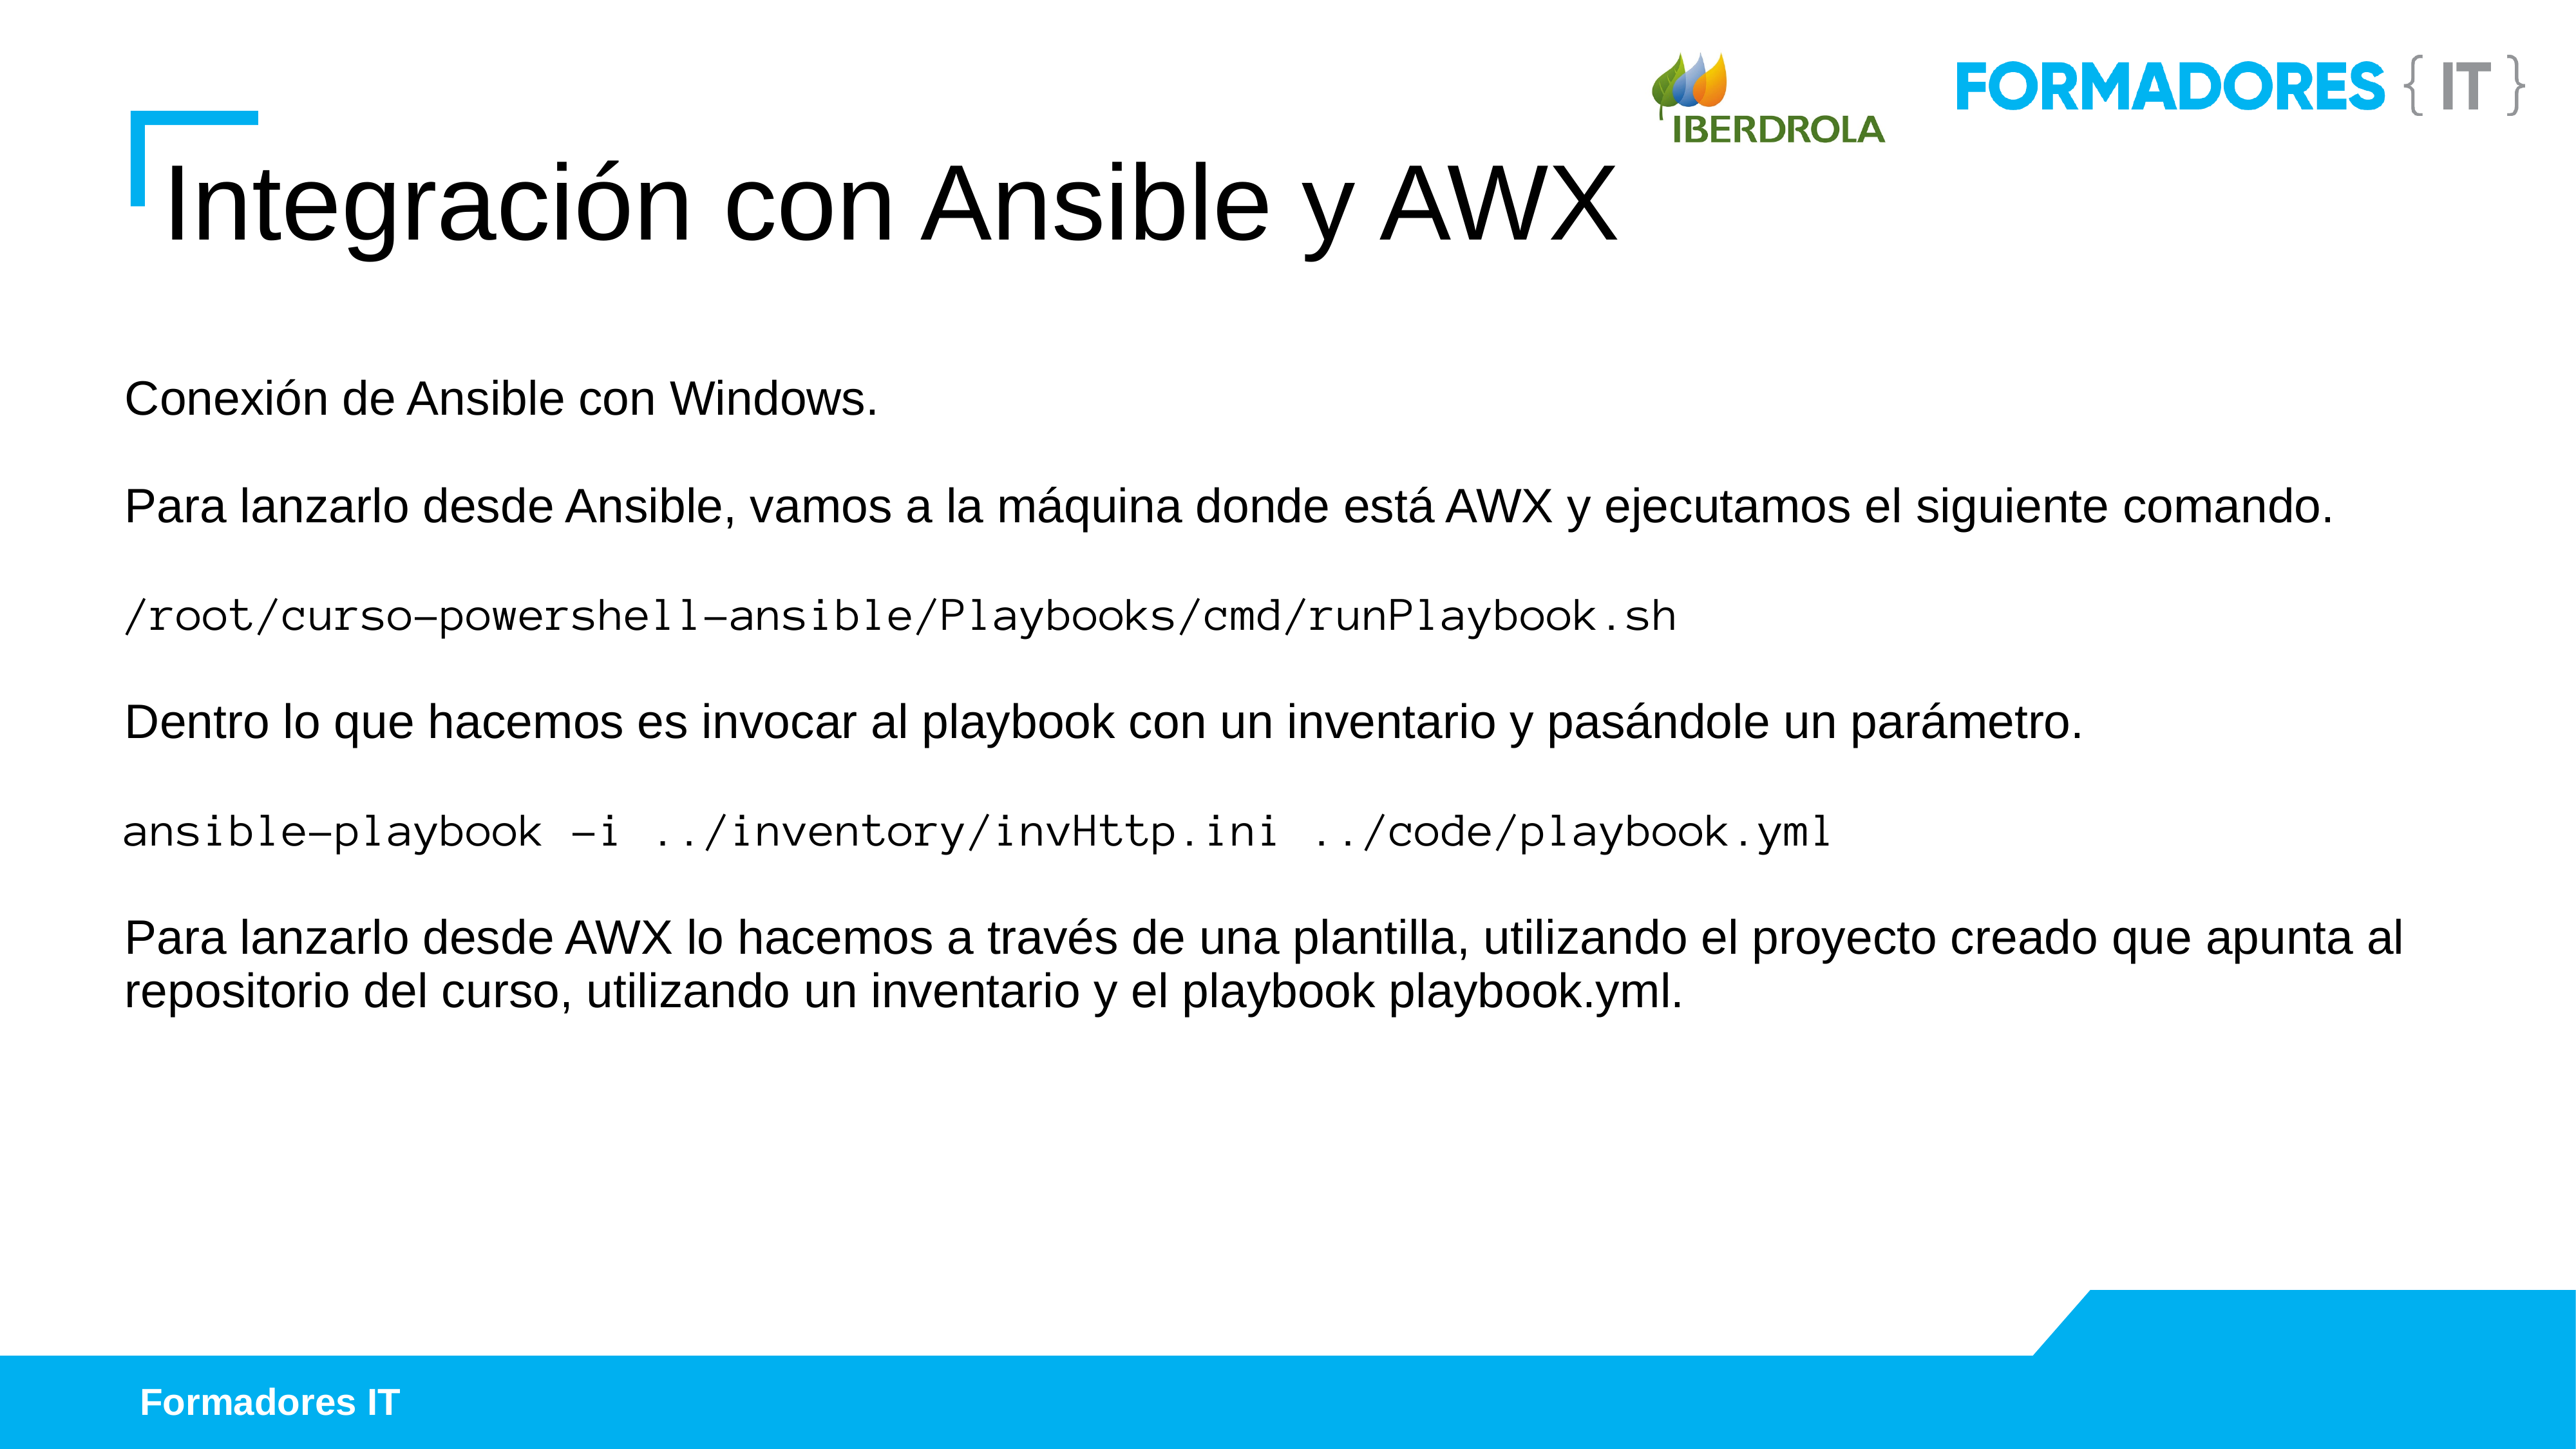

Integración con Ansible y AWX

Conexión de Ansible con Windows.

Para lanzarlo desde Ansible, vamos a la máquina donde está AWX y ejecutamos el siguiente comando.

/root/curso-powershell-ansible/Playbooks/cmd/runPlaybook.sh

Dentro lo que hacemos es invocar al playbook con un inventario y pasándole un parámetro.

ansible-playbook -i ../inventory/invHttp.ini ../code/playbook.yml

Para lanzarlo desde AWX lo hacemos a través de una plantilla, utilizando el proyecto creado que apunta al repositorio del curso, utilizando un inventario y el playbook playbook.yml.